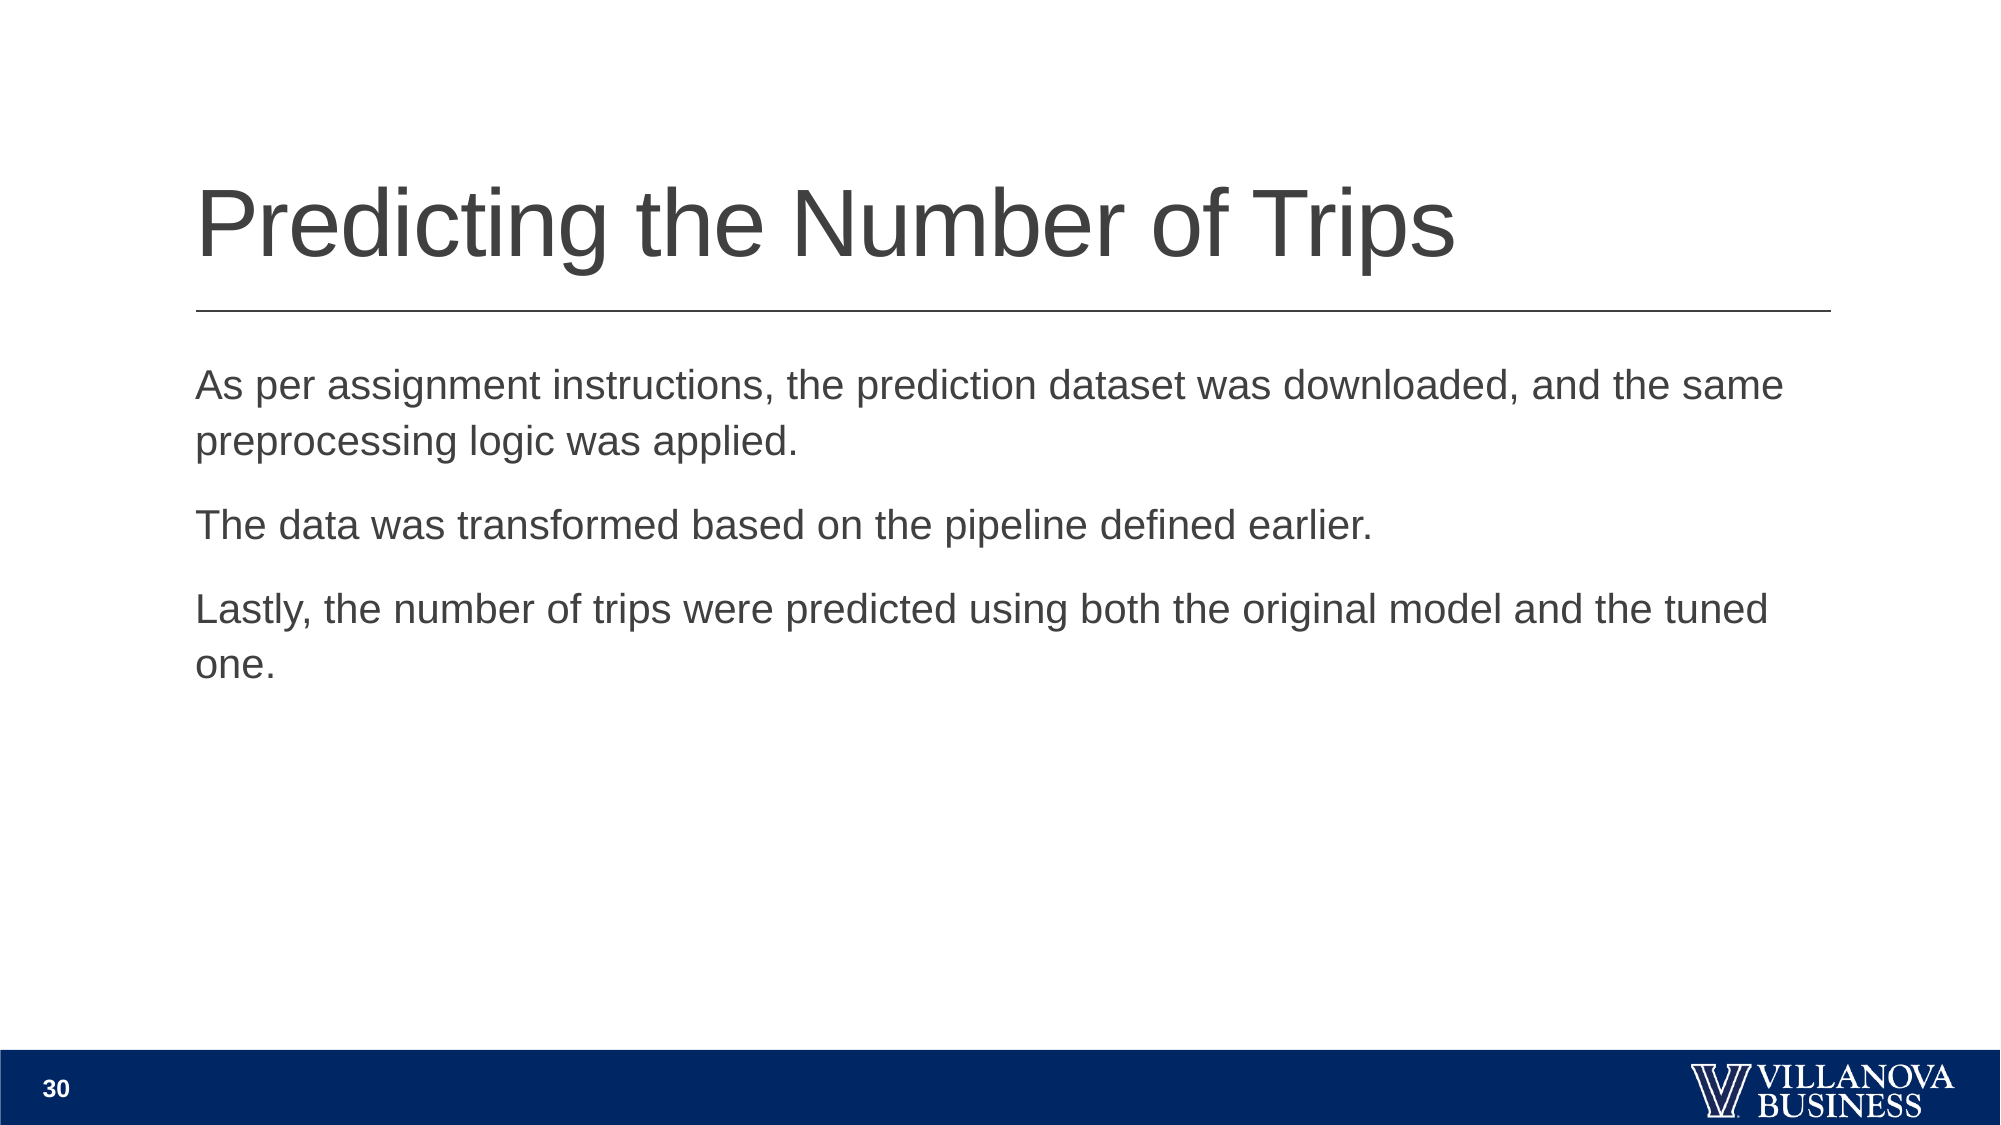

# Predicting the Number of Trips
As per assignment instructions, the prediction dataset was downloaded, and the same preprocessing logic was applied.
The data was transformed based on the pipeline defined earlier.
Lastly, the number of trips were predicted using both the original model and the tuned one.
30